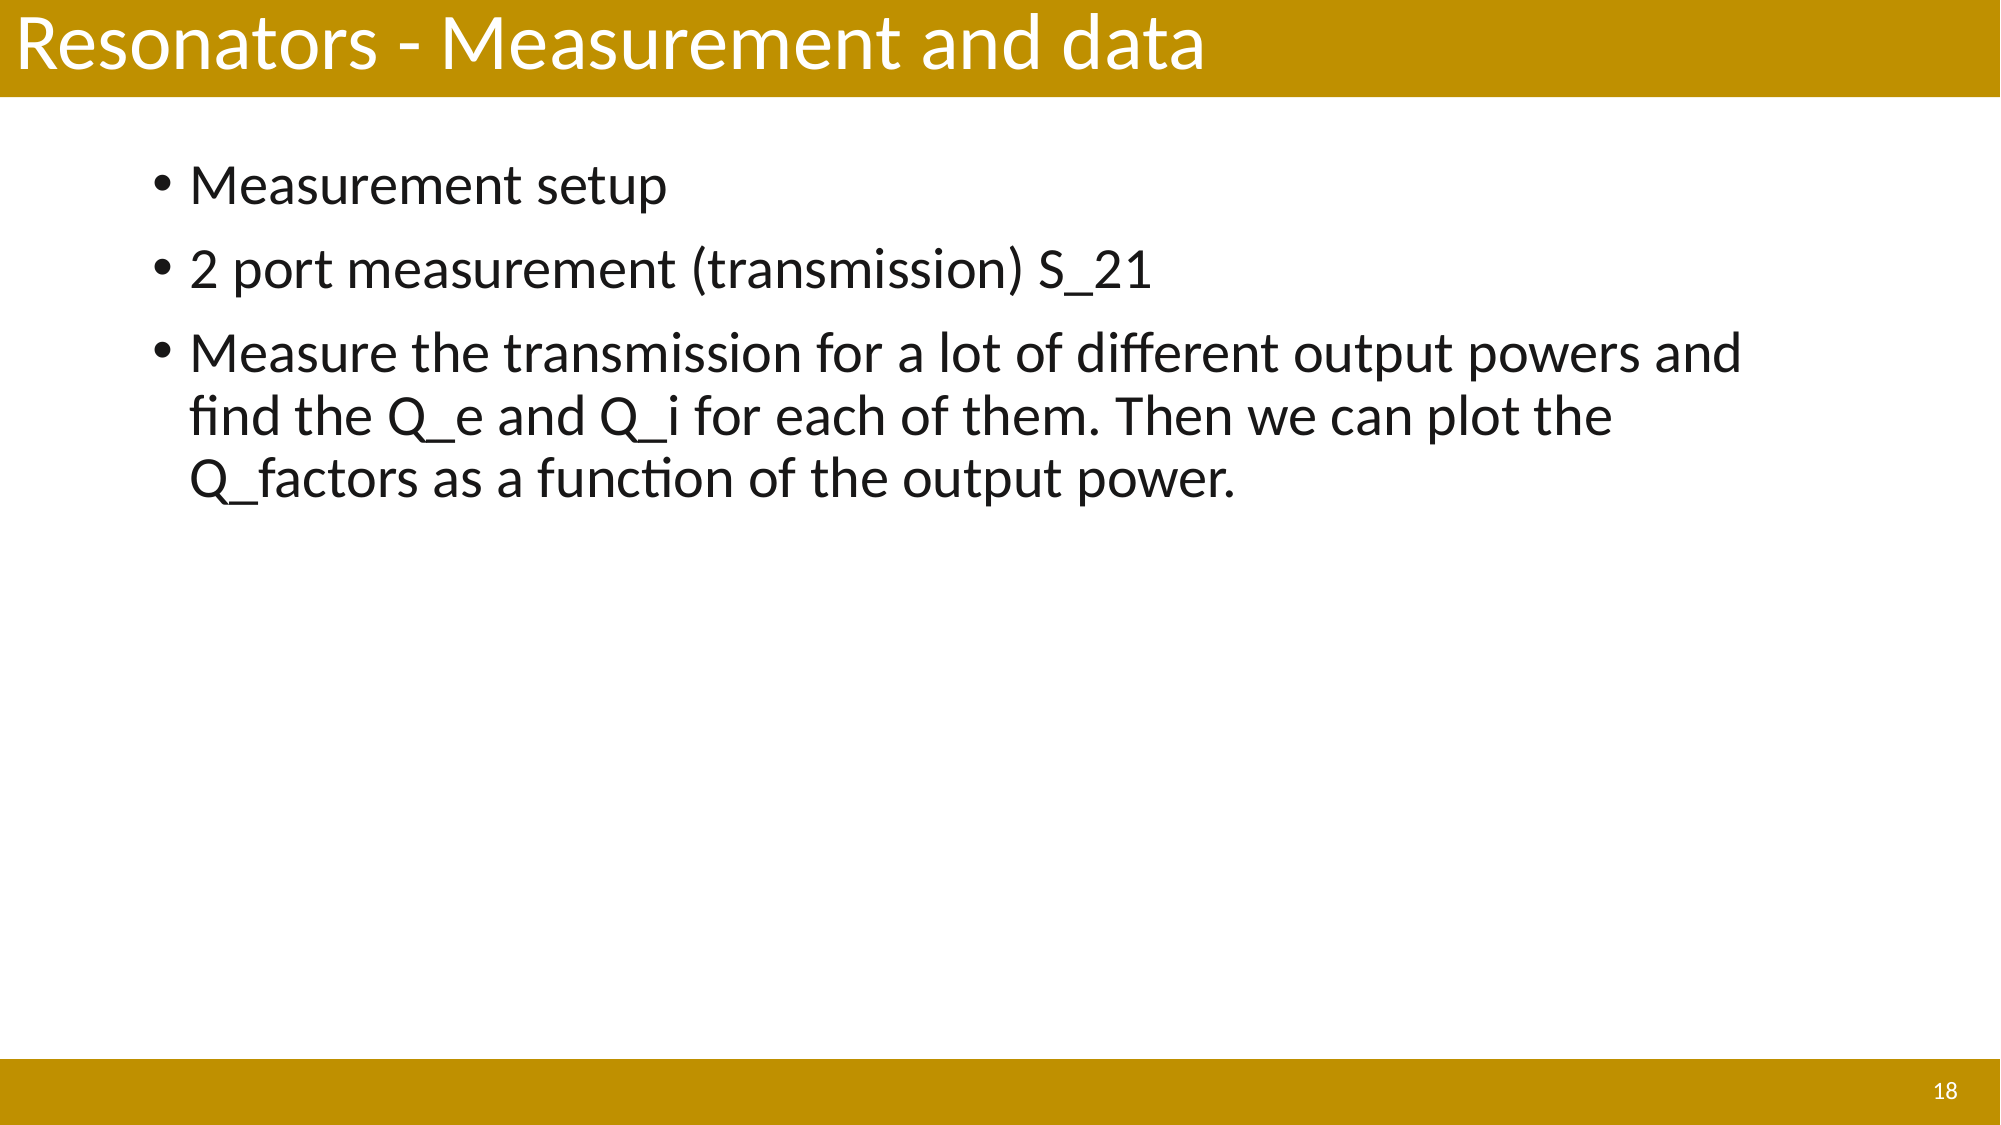

# Resonators - Measurement and data
Measurement setup
2 port measurement (transmission) S_21
Measure the transmission for a lot of different output powers and find the Q_e and Q_i for each of them. Then we can plot the Q_factors as a function of the output power.
18